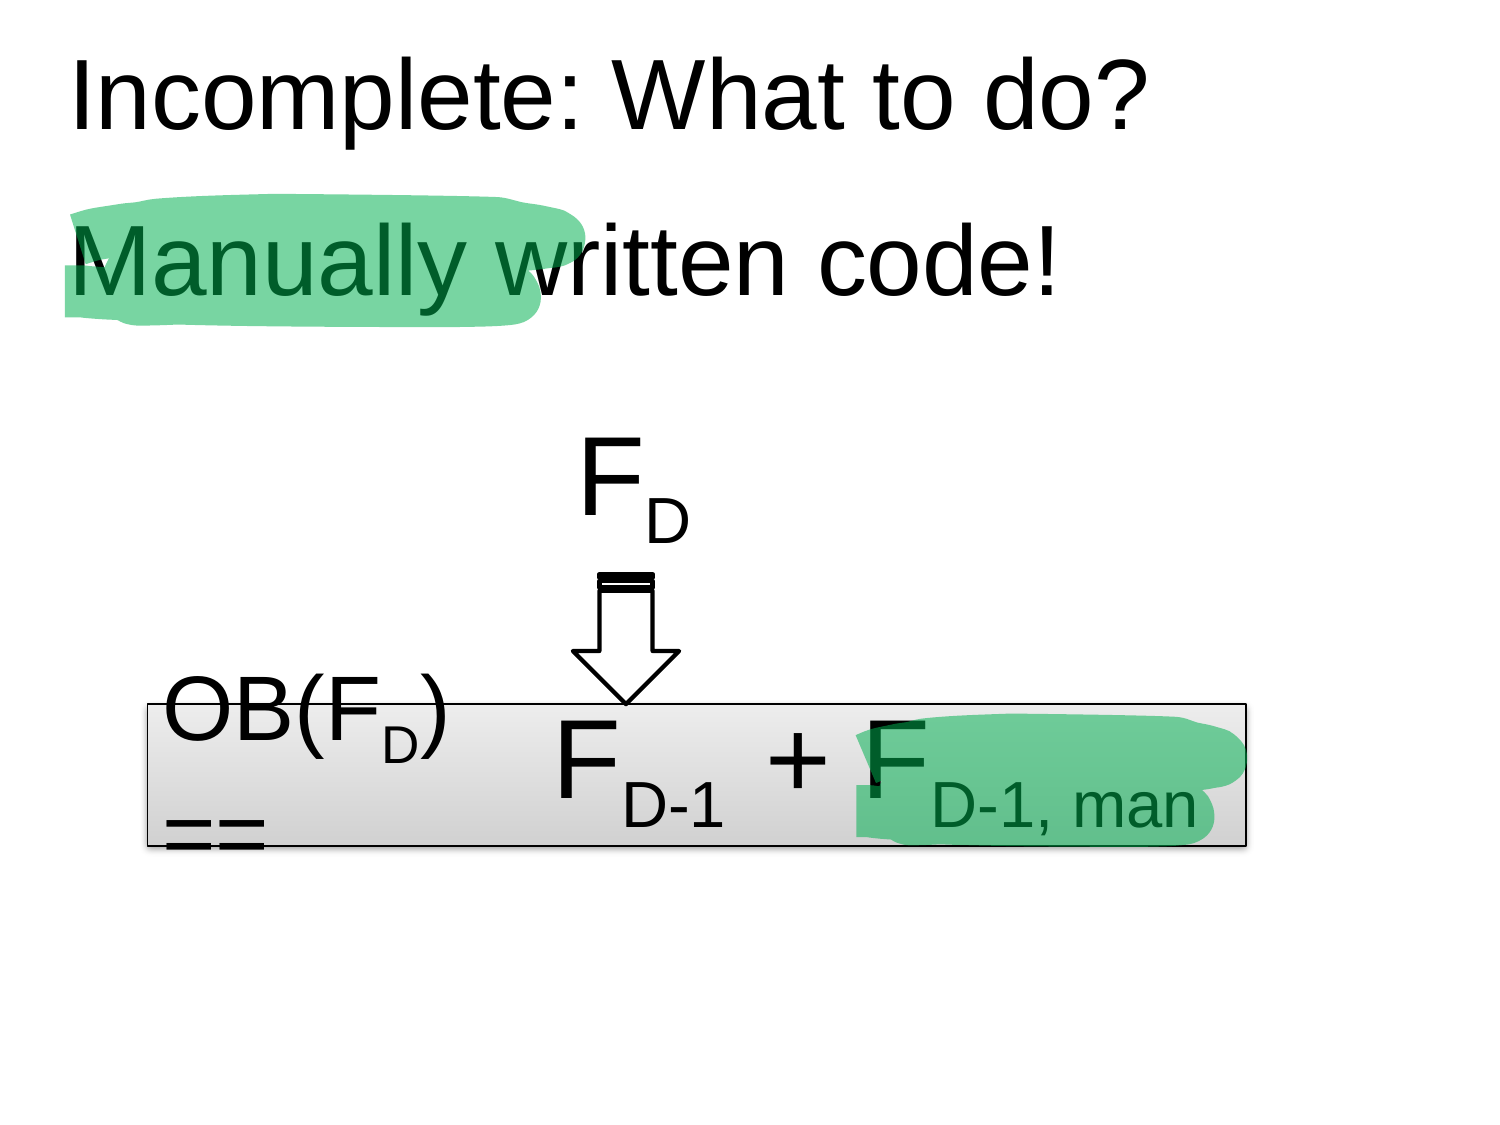

Incomplete: What to do?
Manually written code!

FD

+ FD-1, man
FD-1
OB(FD) ==